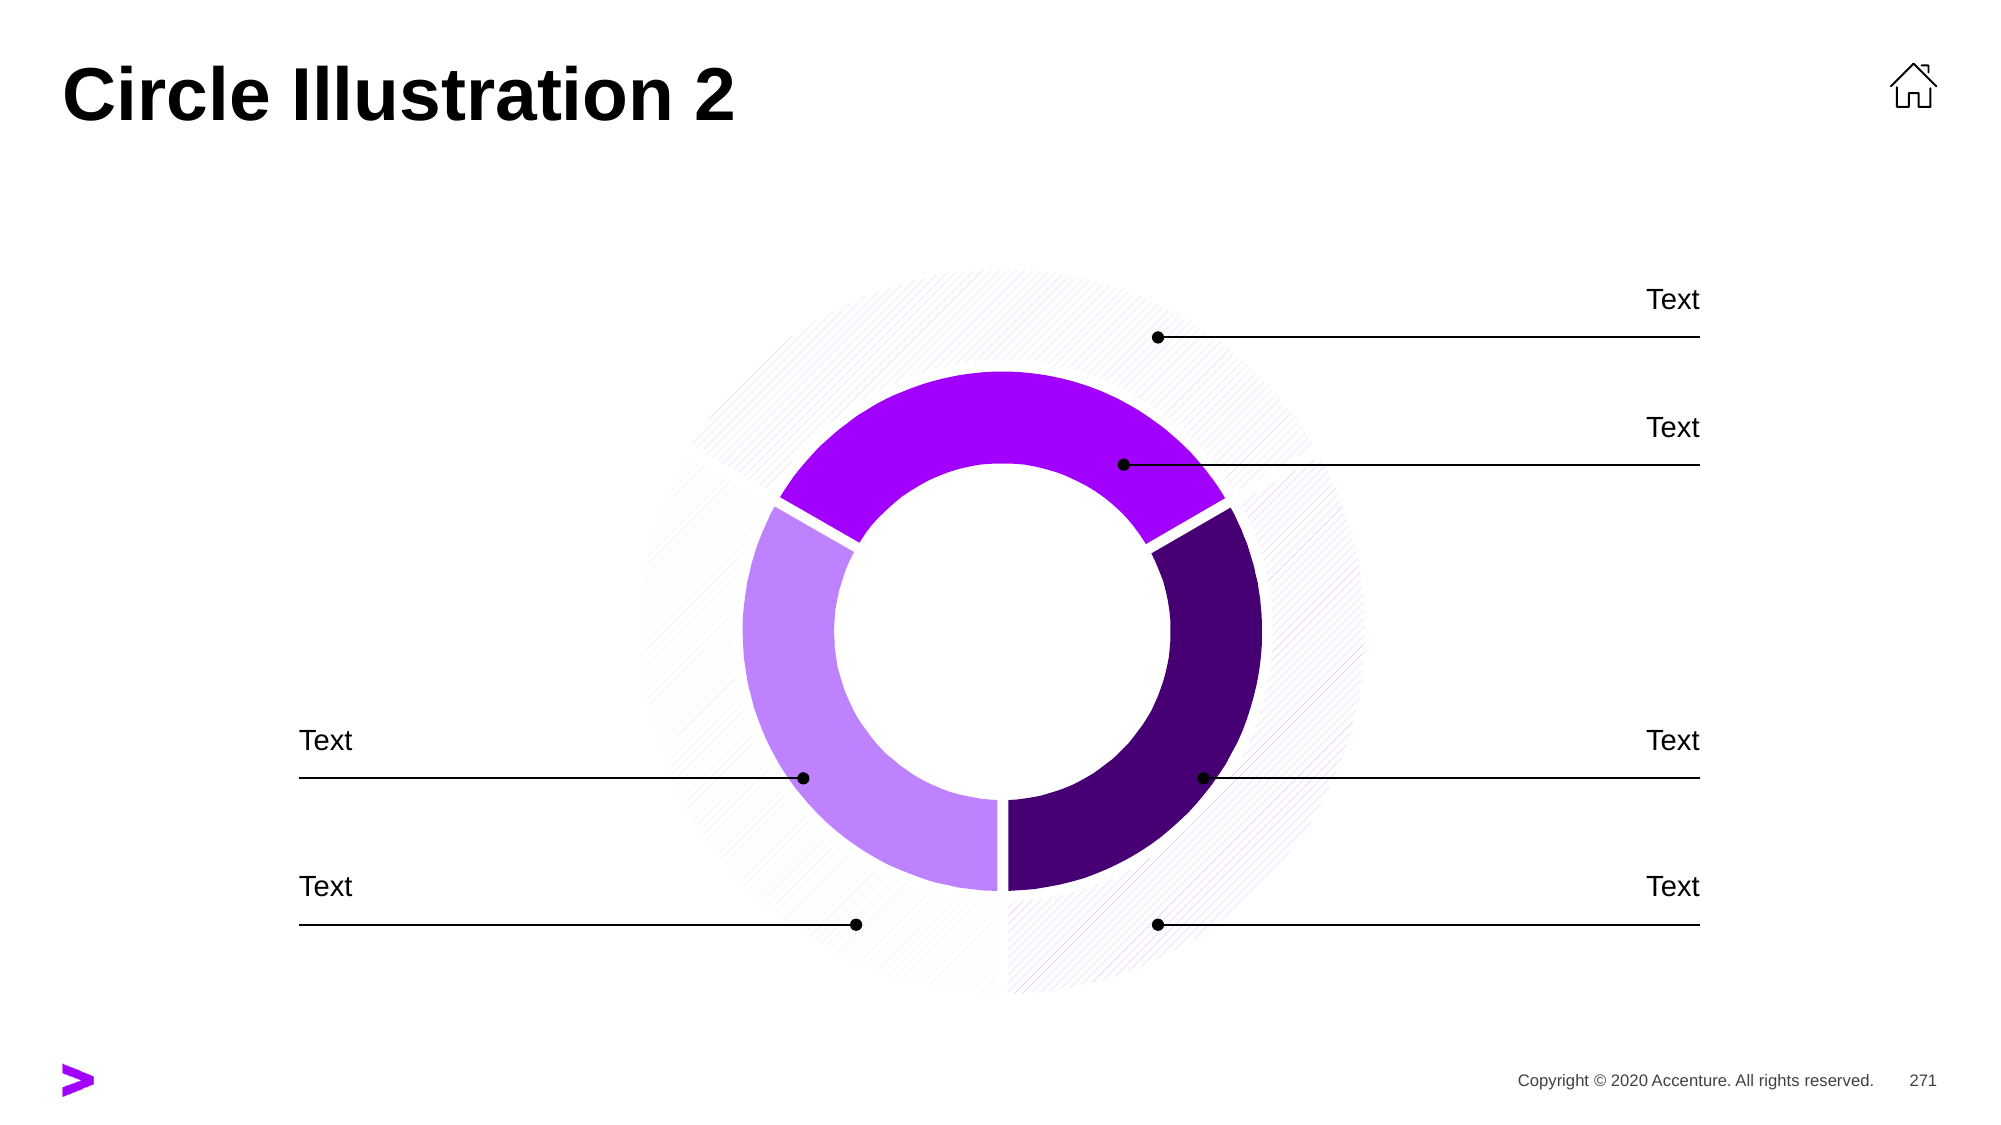

# Circle Illustration 2

Text

Text

Text

Text

Text

Text